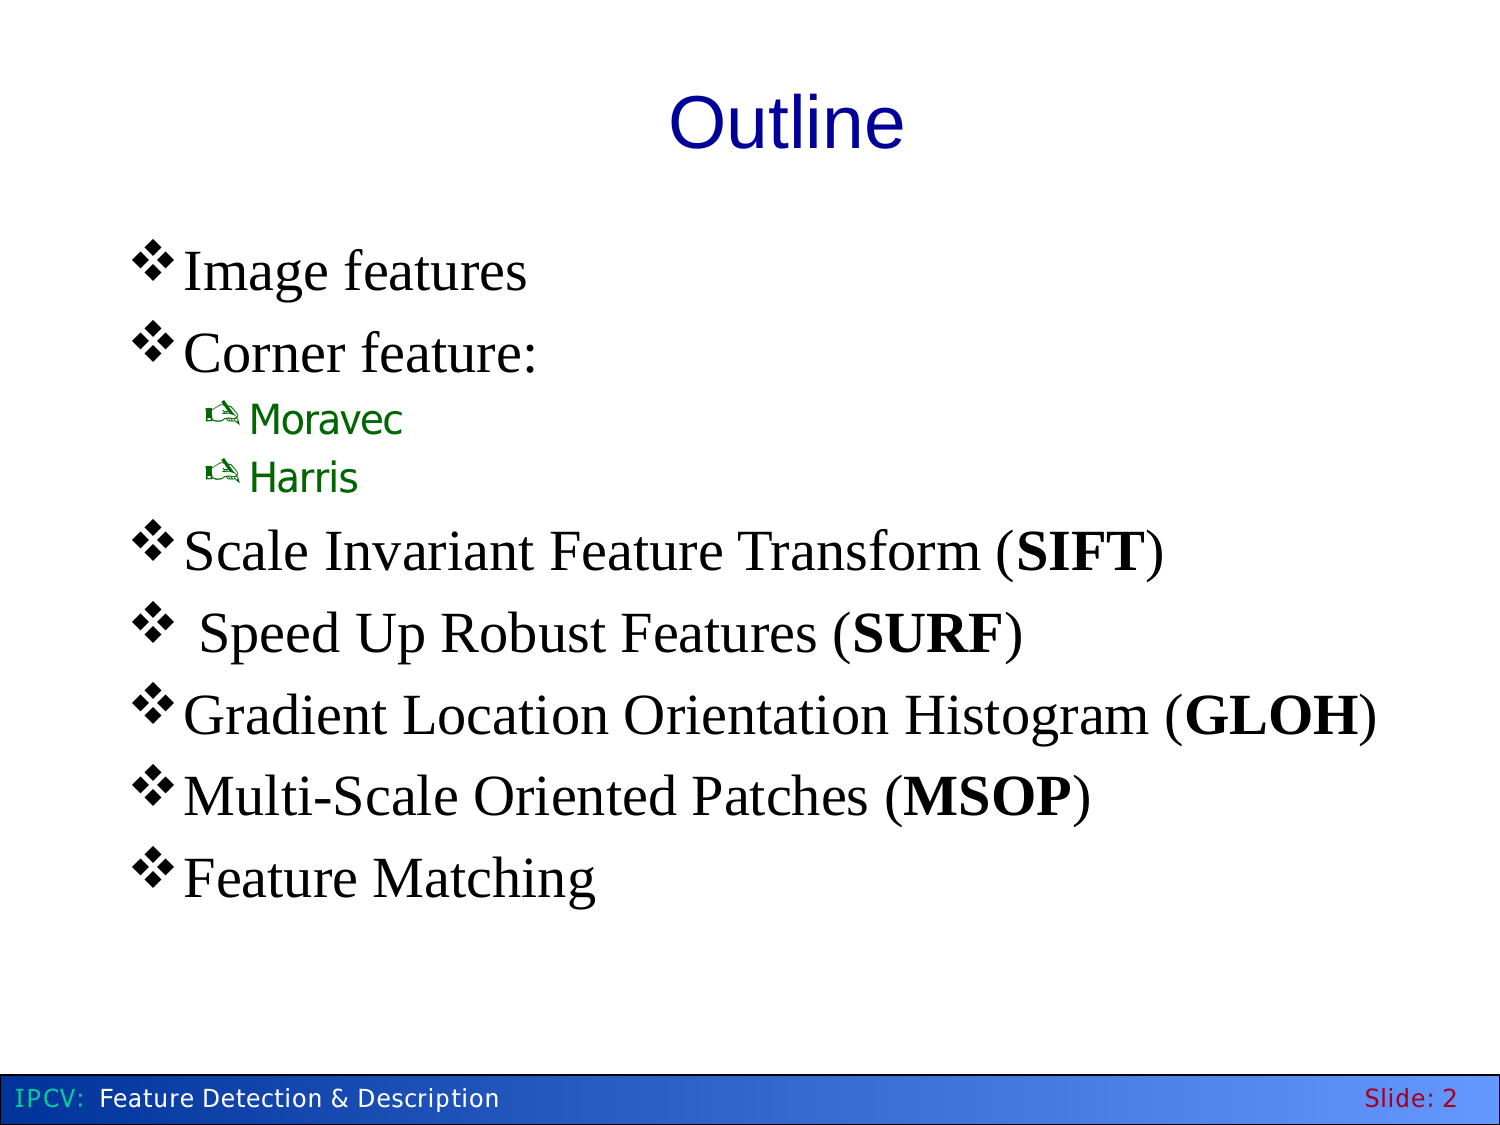

# Outline
Image features
Corner feature:
Moravec
Harris
Scale Invariant Feature Transform (SIFT)
 Speed Up Robust Features (SURF)
Gradient Location Orientation Histogram (GLOH)
Multi-Scale Oriented Patches (MSOP)
Feature Matching
IPCV:  Feature Detection & Description	Slide: 2